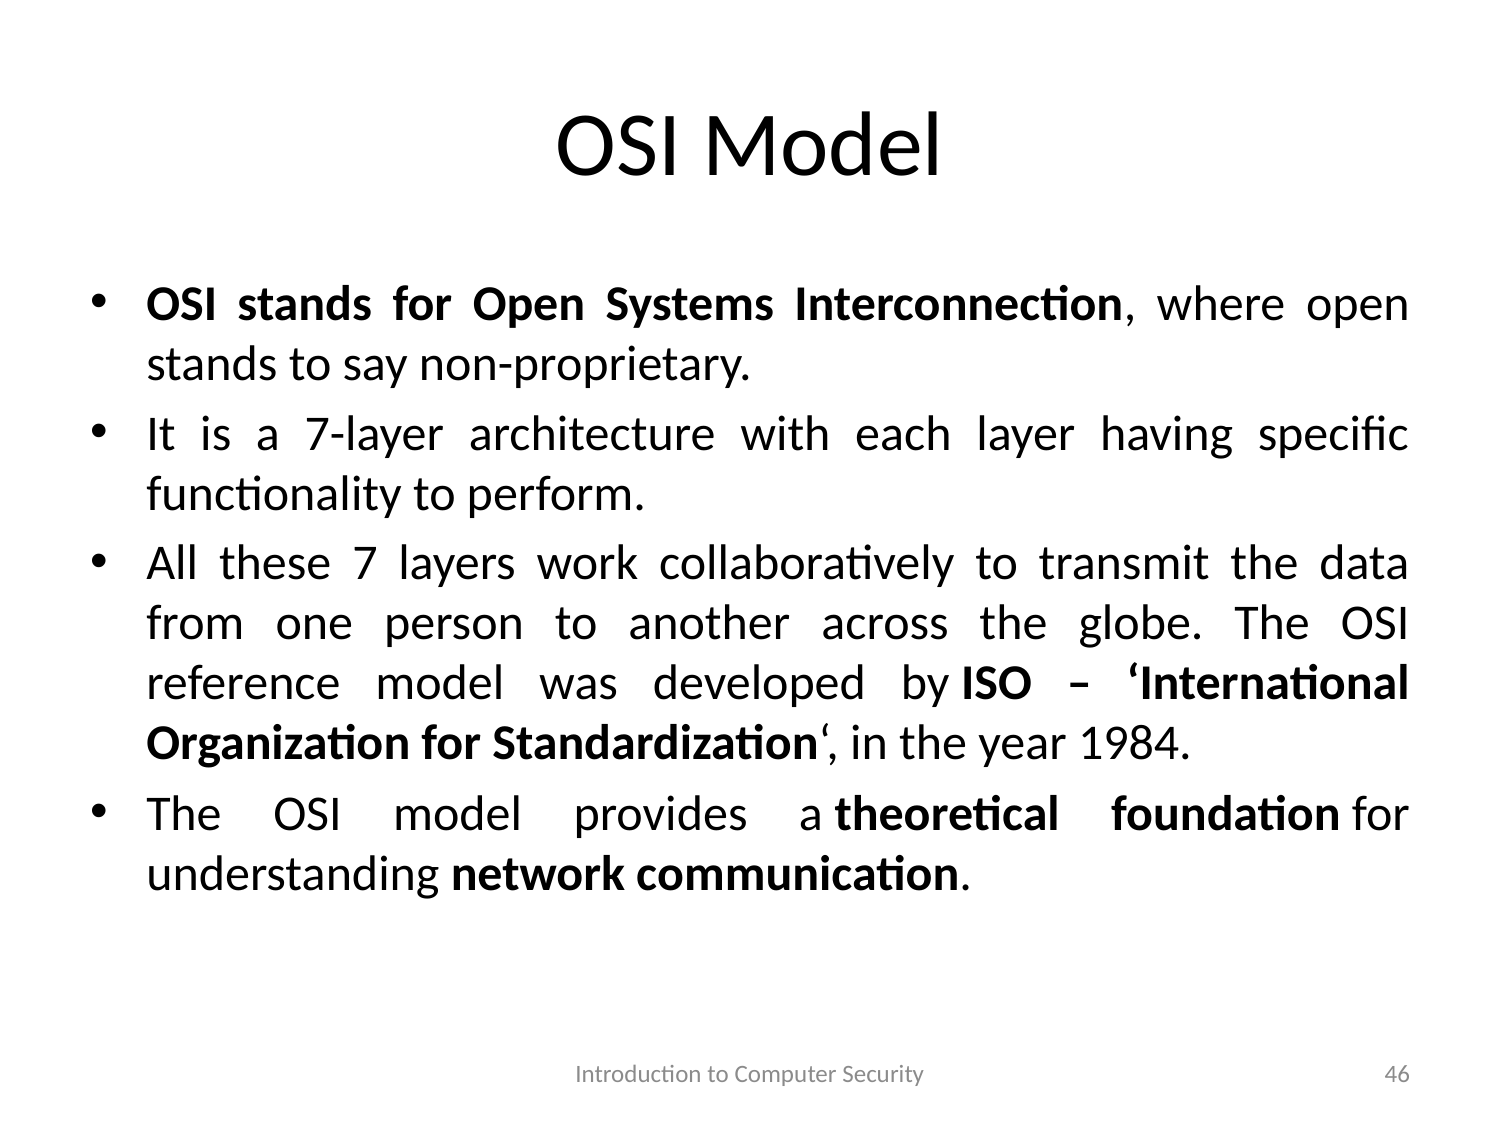

# OSI Model
OSI stands for Open Systems Interconnection, where open stands to say non-proprietary.
It is a 7-layer architecture with each layer having specific functionality to perform.
All these 7 layers work collaboratively to transmit the data from one person to another across the globe. The OSI reference model was developed by ISO – ‘International Organization for Standardization‘, in the year 1984.
The OSI model provides a theoretical foundation for understanding network communication.

Introduction to Computer Security
46